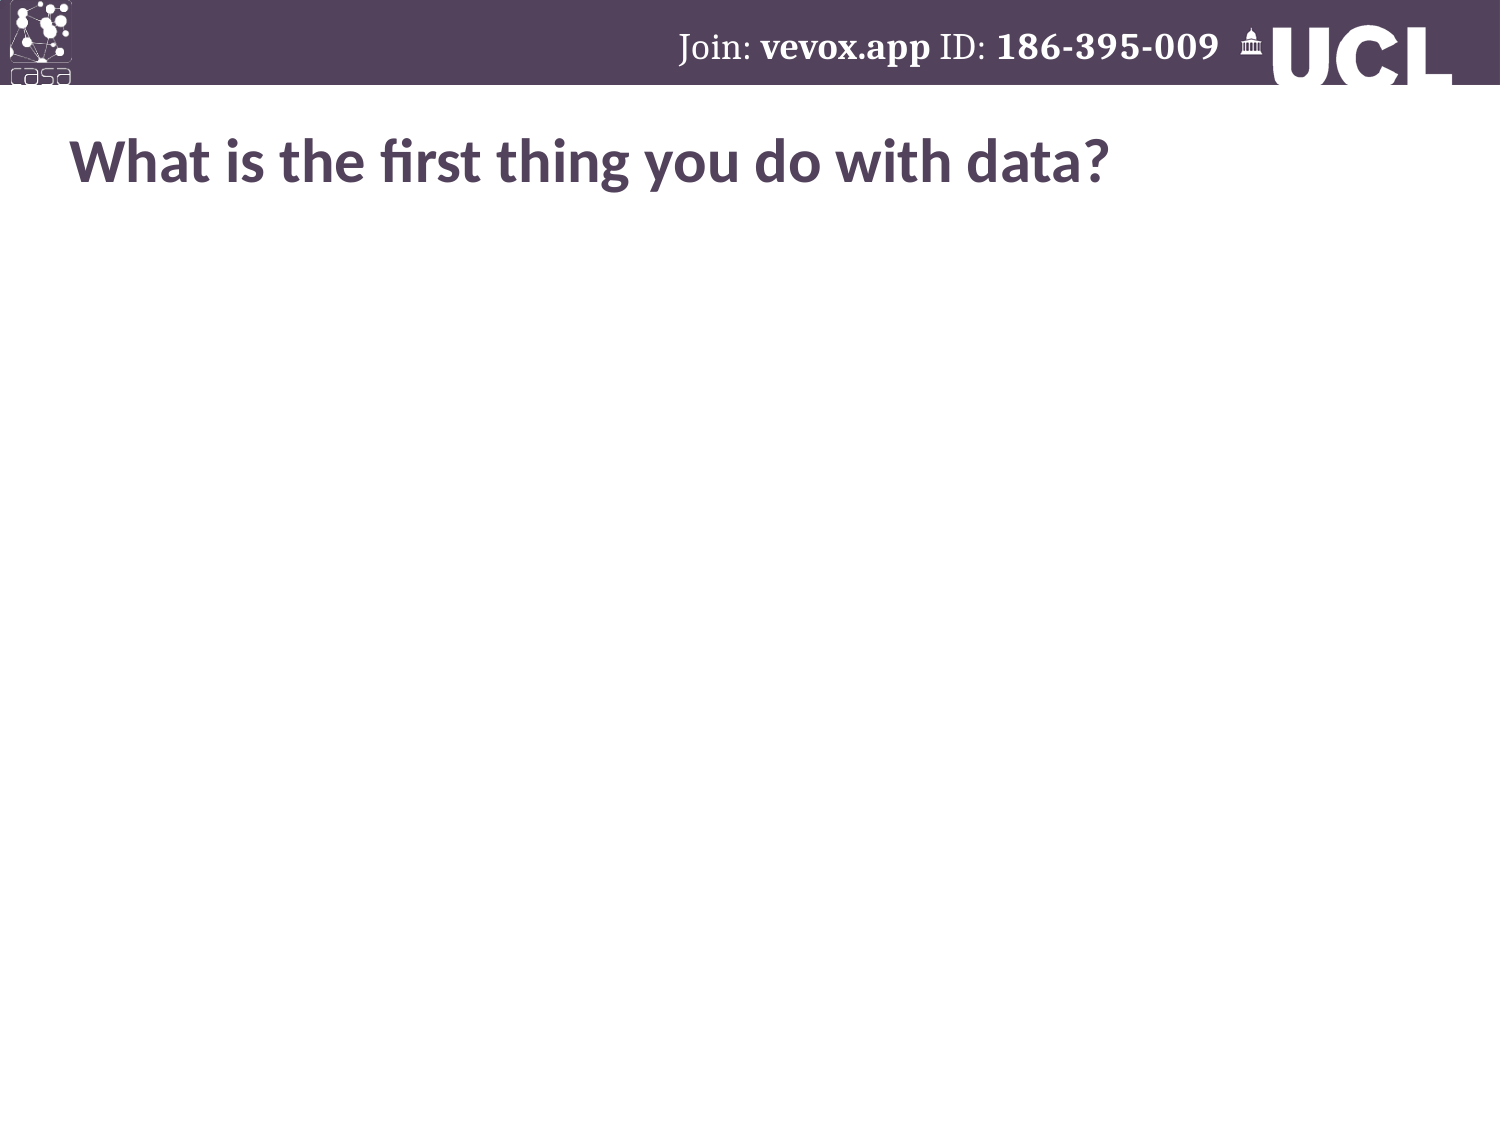

Join: vevox.app ID: 186-395-009
Enter Text and Press Send
# What is the first thing you do with data?

Vote Trigger